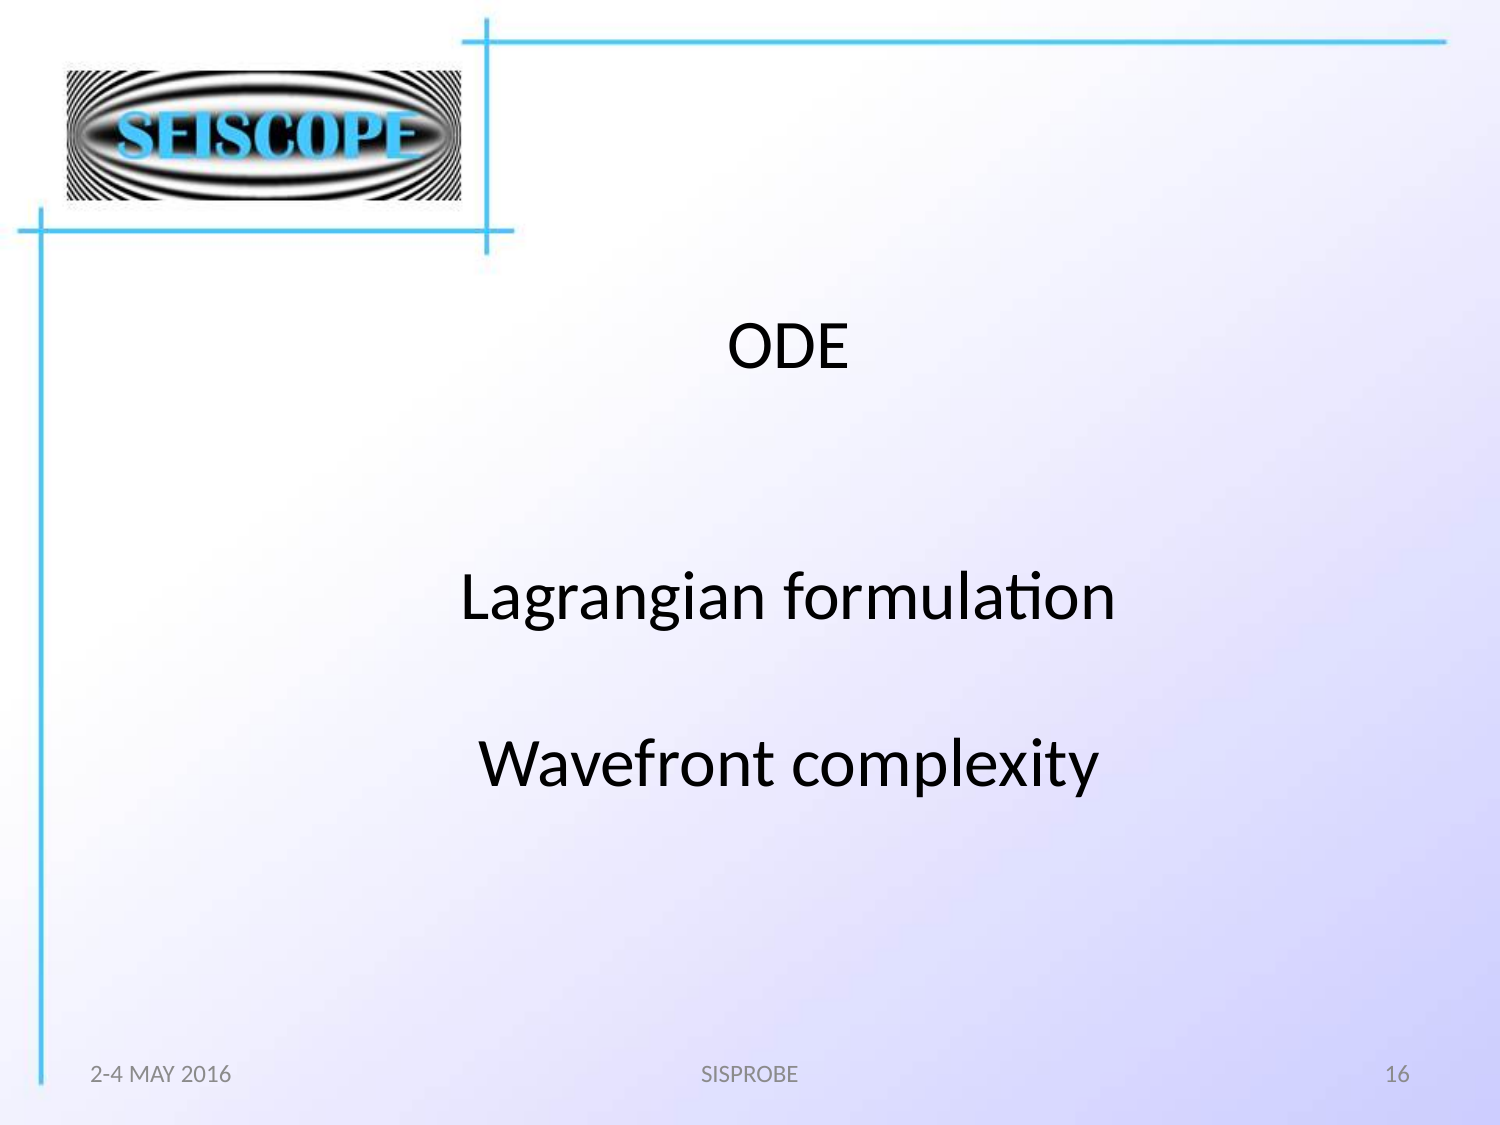

# ODE Lagrangian formulation Wavefront complexity
2-4 MAY 2016
SISPROBE
16